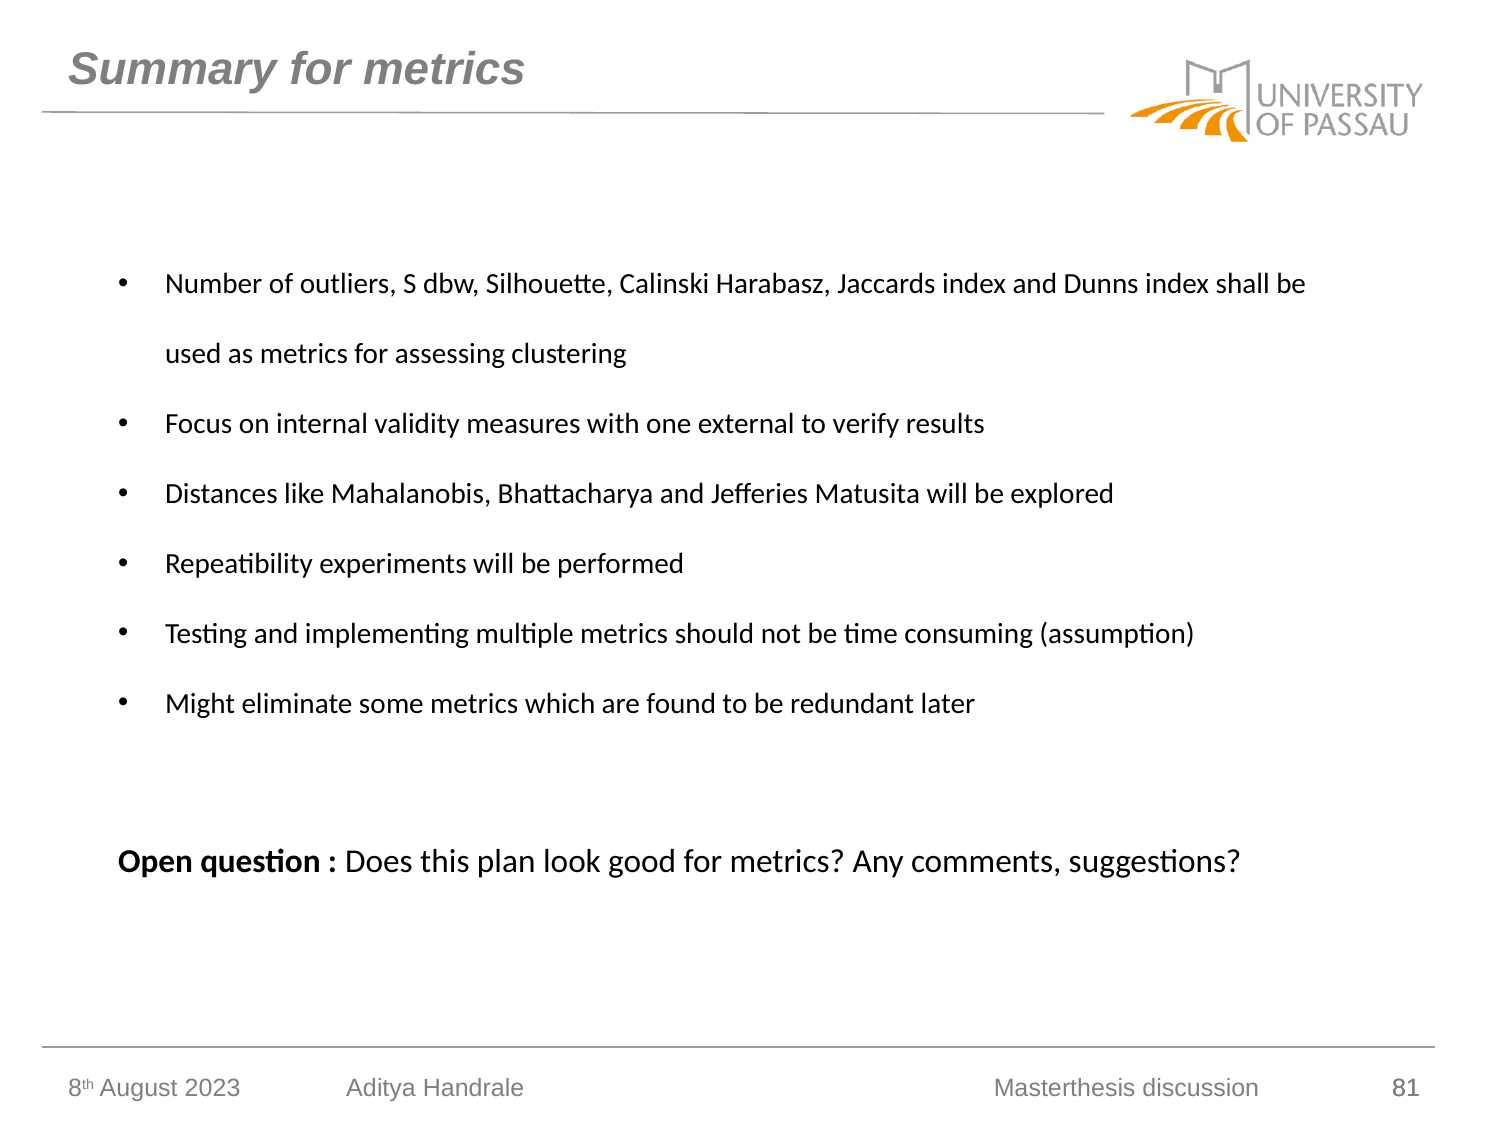

# Summary for metrics

Number of outliers, S dbw, Silhouette, Calinski Harabasz, Jaccards index and Dunns index shall be used as metrics for assessing clustering
Focus on internal validity measures with one external to verify results
Distances like Mahalanobis, Bhattacharya and Jefferies Matusita will be explored
Repeatibility experiments will be performed
Testing and implementing multiple metrics should not be time consuming (assumption)
Might eliminate some metrics which are found to be redundant later

Open question : Does this plan look good for metrics? Any comments, suggestions?

8th August 2023
Aditya Handrale
Masterthesis discussion
81
81